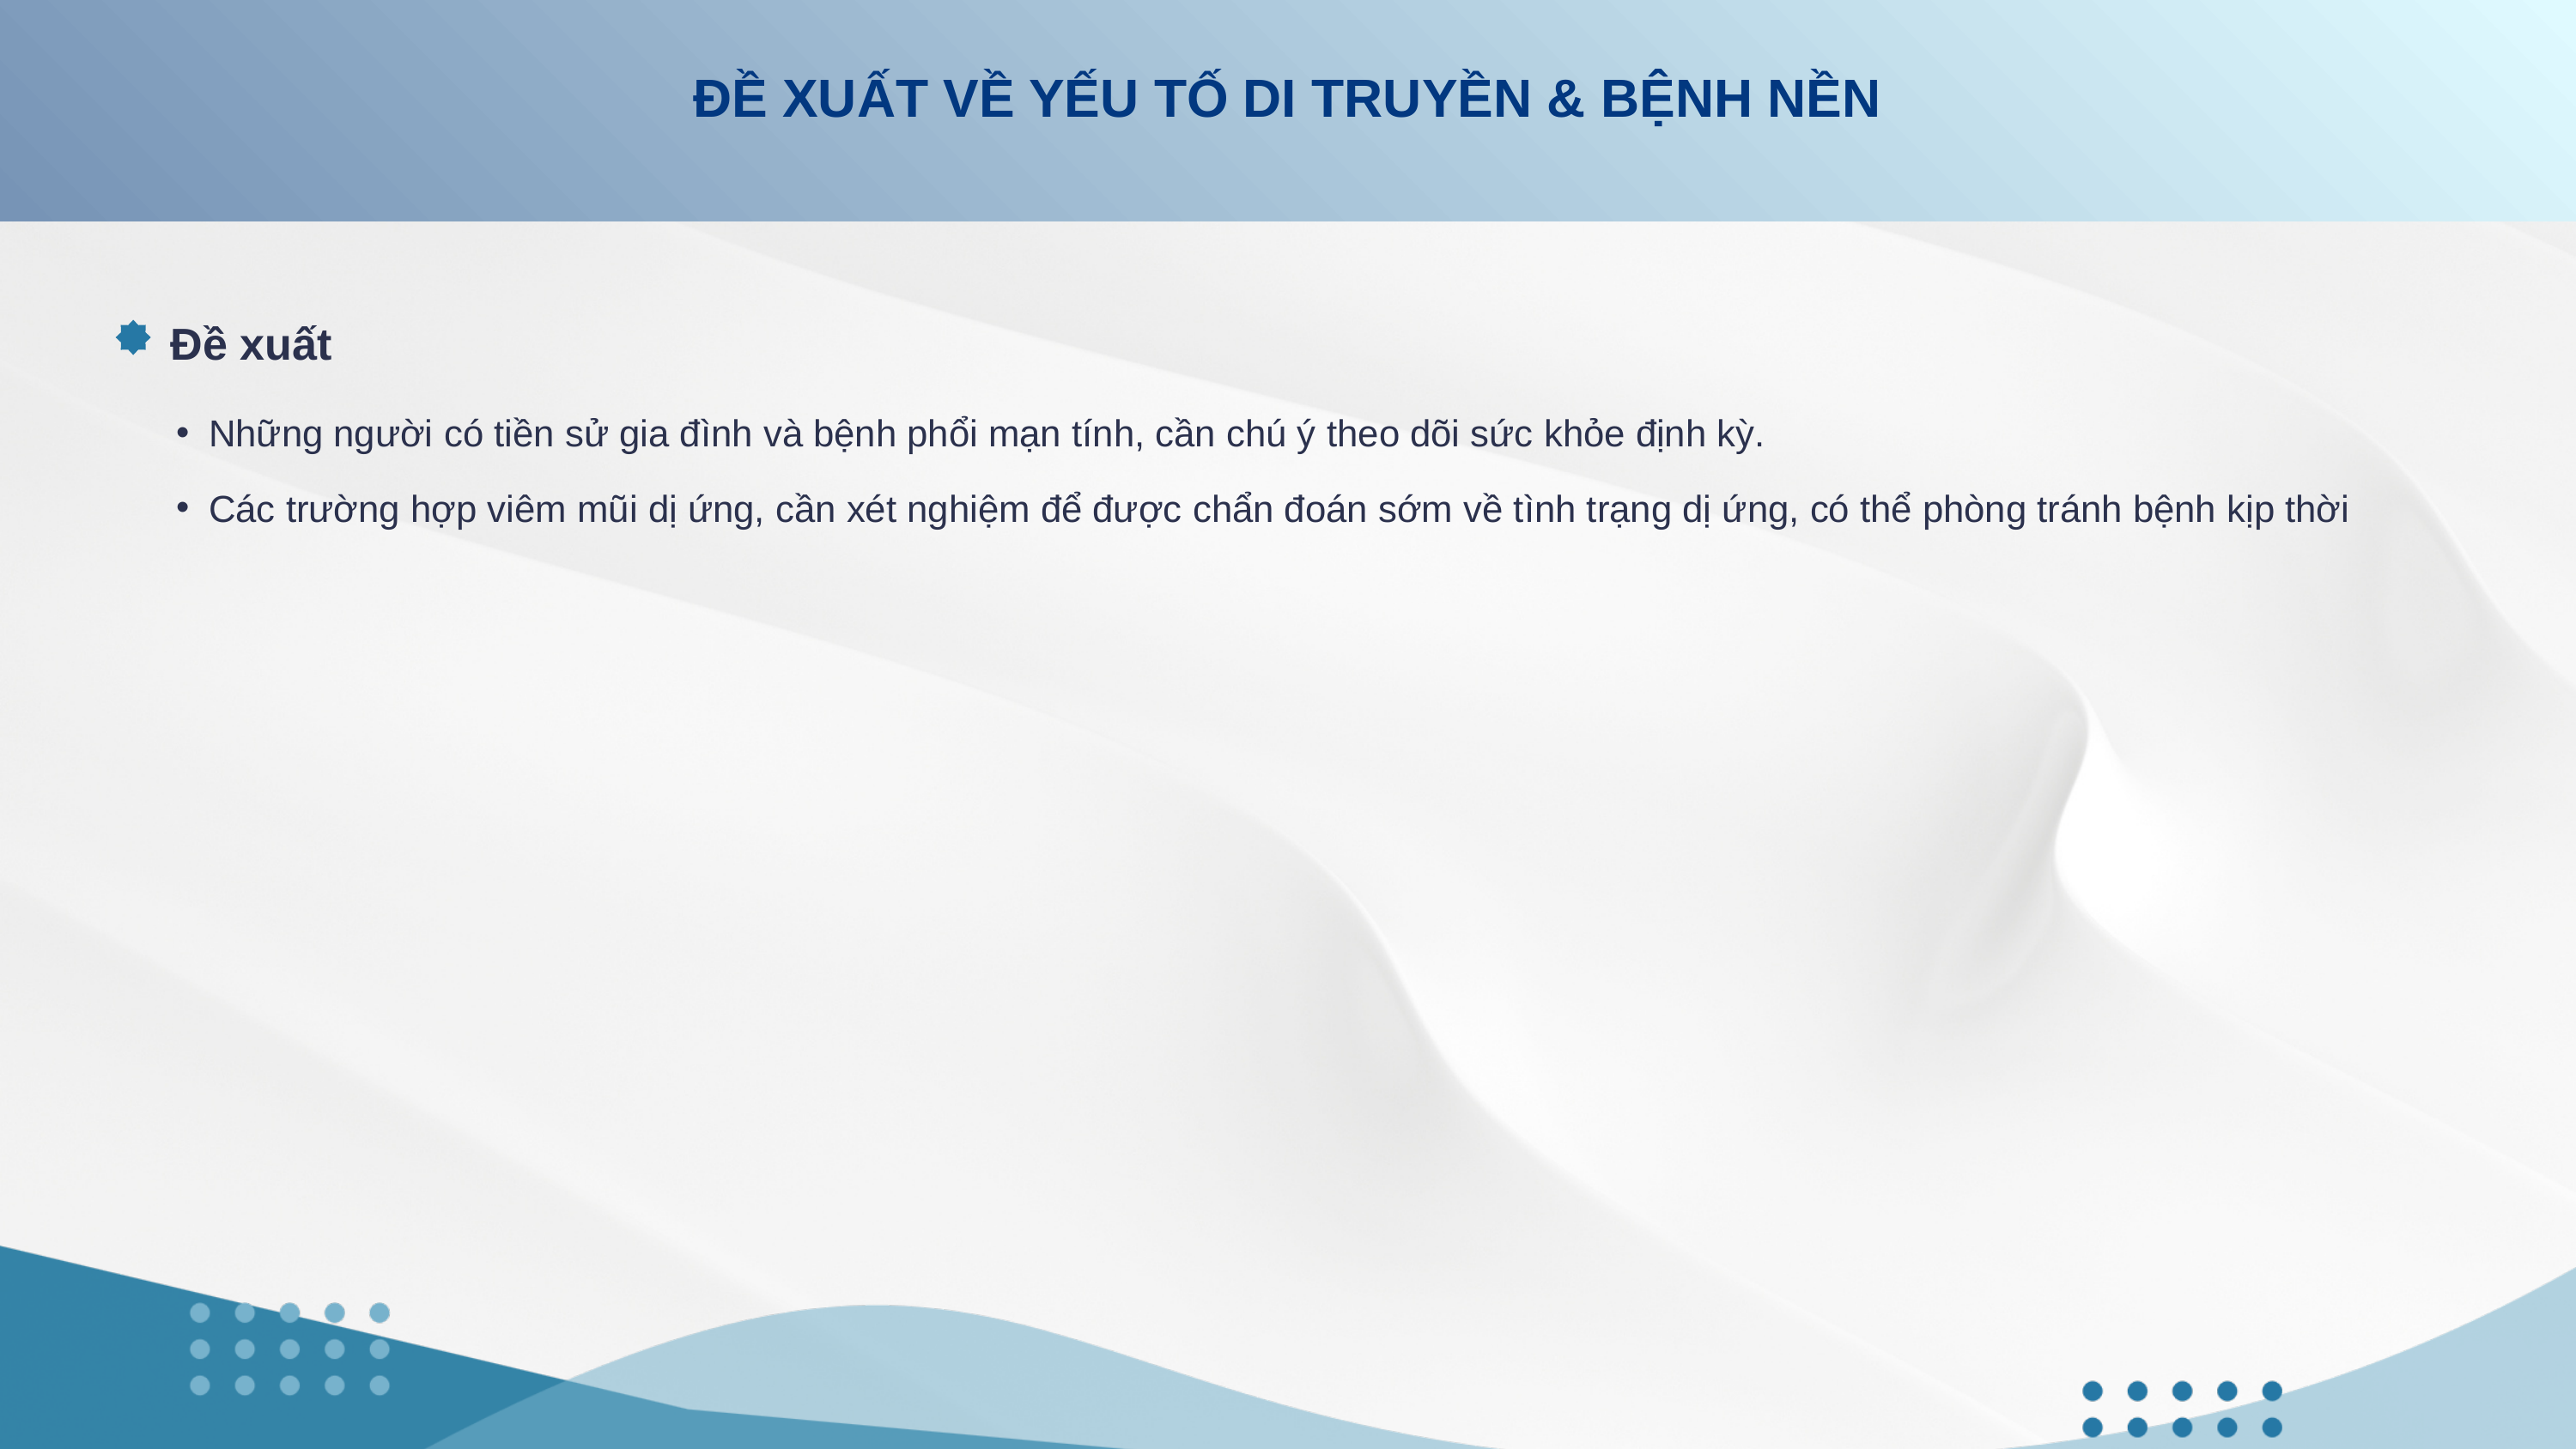

ĐỀ XUẤT VỀ YẾU TỐ DI TRUYỀN & BỆNH NỀN
   Đề xuất

Những người có tiền sử gia đình và bệnh phổi mạn tính, cần chú ý theo dõi sức khỏe định kỳ.
Các trường hợp viêm mũi dị ứng, cần xét nghiệm để được chẩn đoán sớm về tình trạng dị ứng, có thể phòng tránh bệnh kịp thời